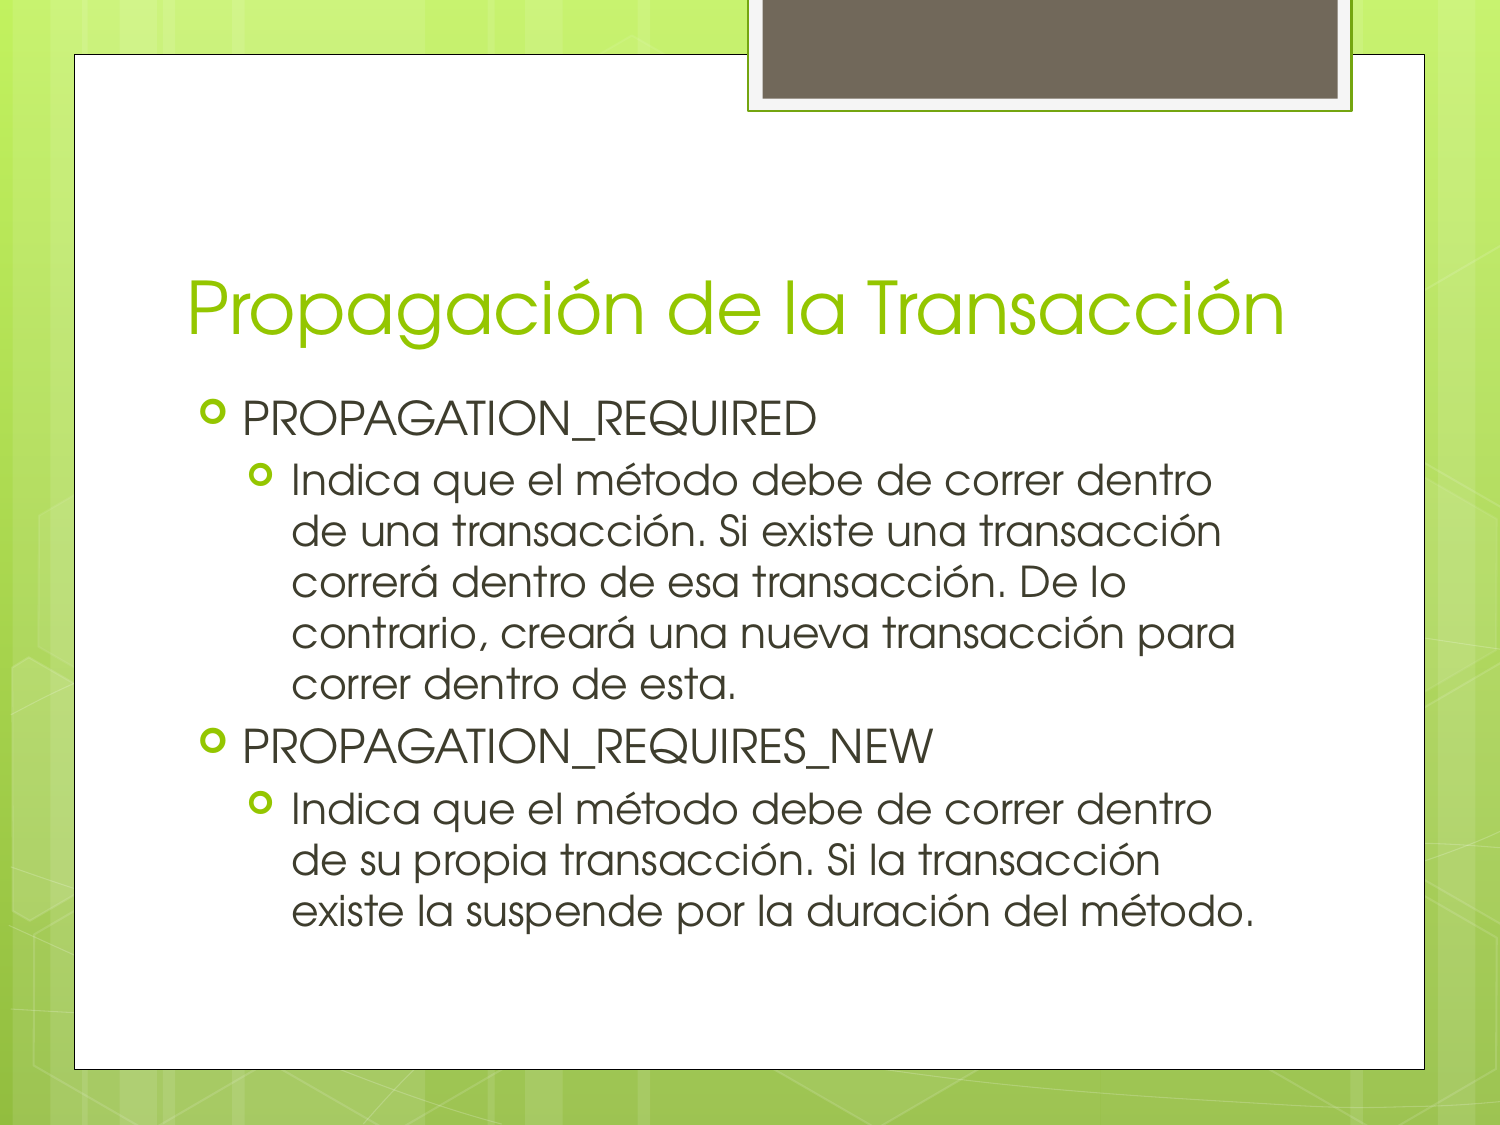

# Propagación de la Transacción
PROPAGATION_REQUIRED
Indica que el método debe de correr dentro de una transacción. Si existe una transacción correrá dentro de esa transacción. De lo contrario, creará una nueva transacción para correr dentro de esta.
PROPAGATION_REQUIRES_NEW
Indica que el método debe de correr dentro de su propia transacción. Si la transacción existe la suspende por la duración del método.